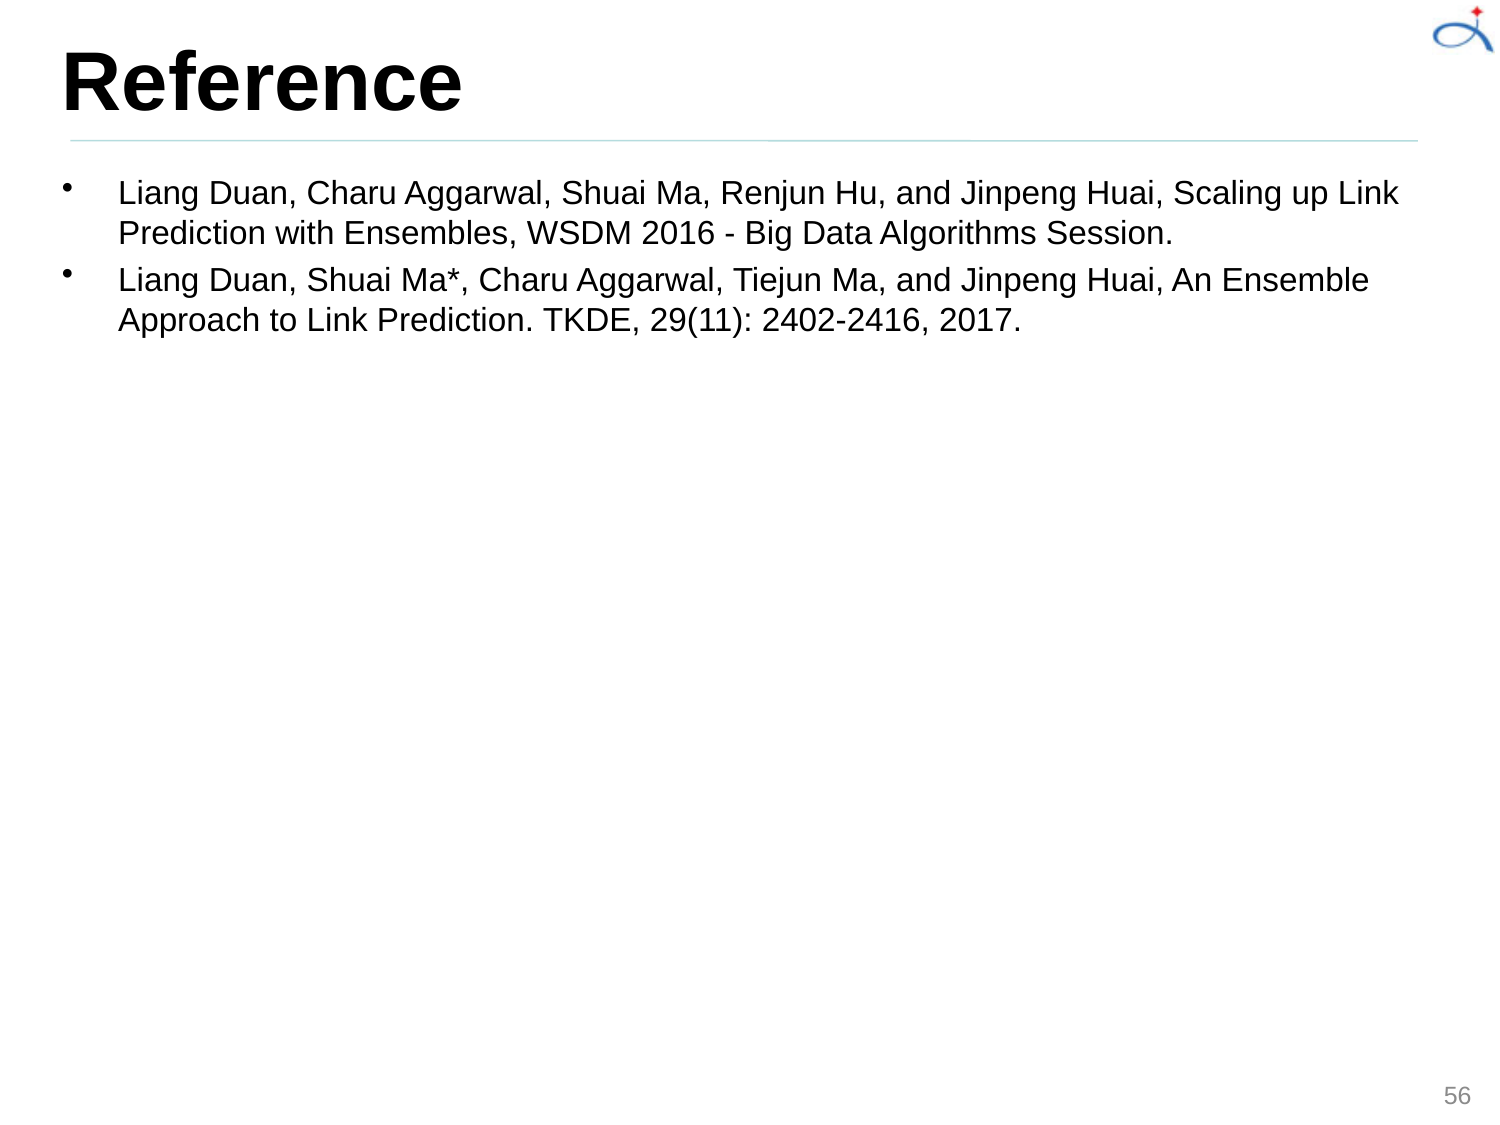

# Reference
Liang Duan, Charu Aggarwal, Shuai Ma, Renjun Hu, and Jinpeng Huai, Scaling up Link Prediction with Ensembles, WSDM 2016 - Big Data Algorithms Session.
Liang Duan, Shuai Ma*, Charu Aggarwal, Tiejun Ma, and Jinpeng Huai, An Ensemble Approach to Link Prediction. TKDE, 29(11): 2402-2416, 2017.

56